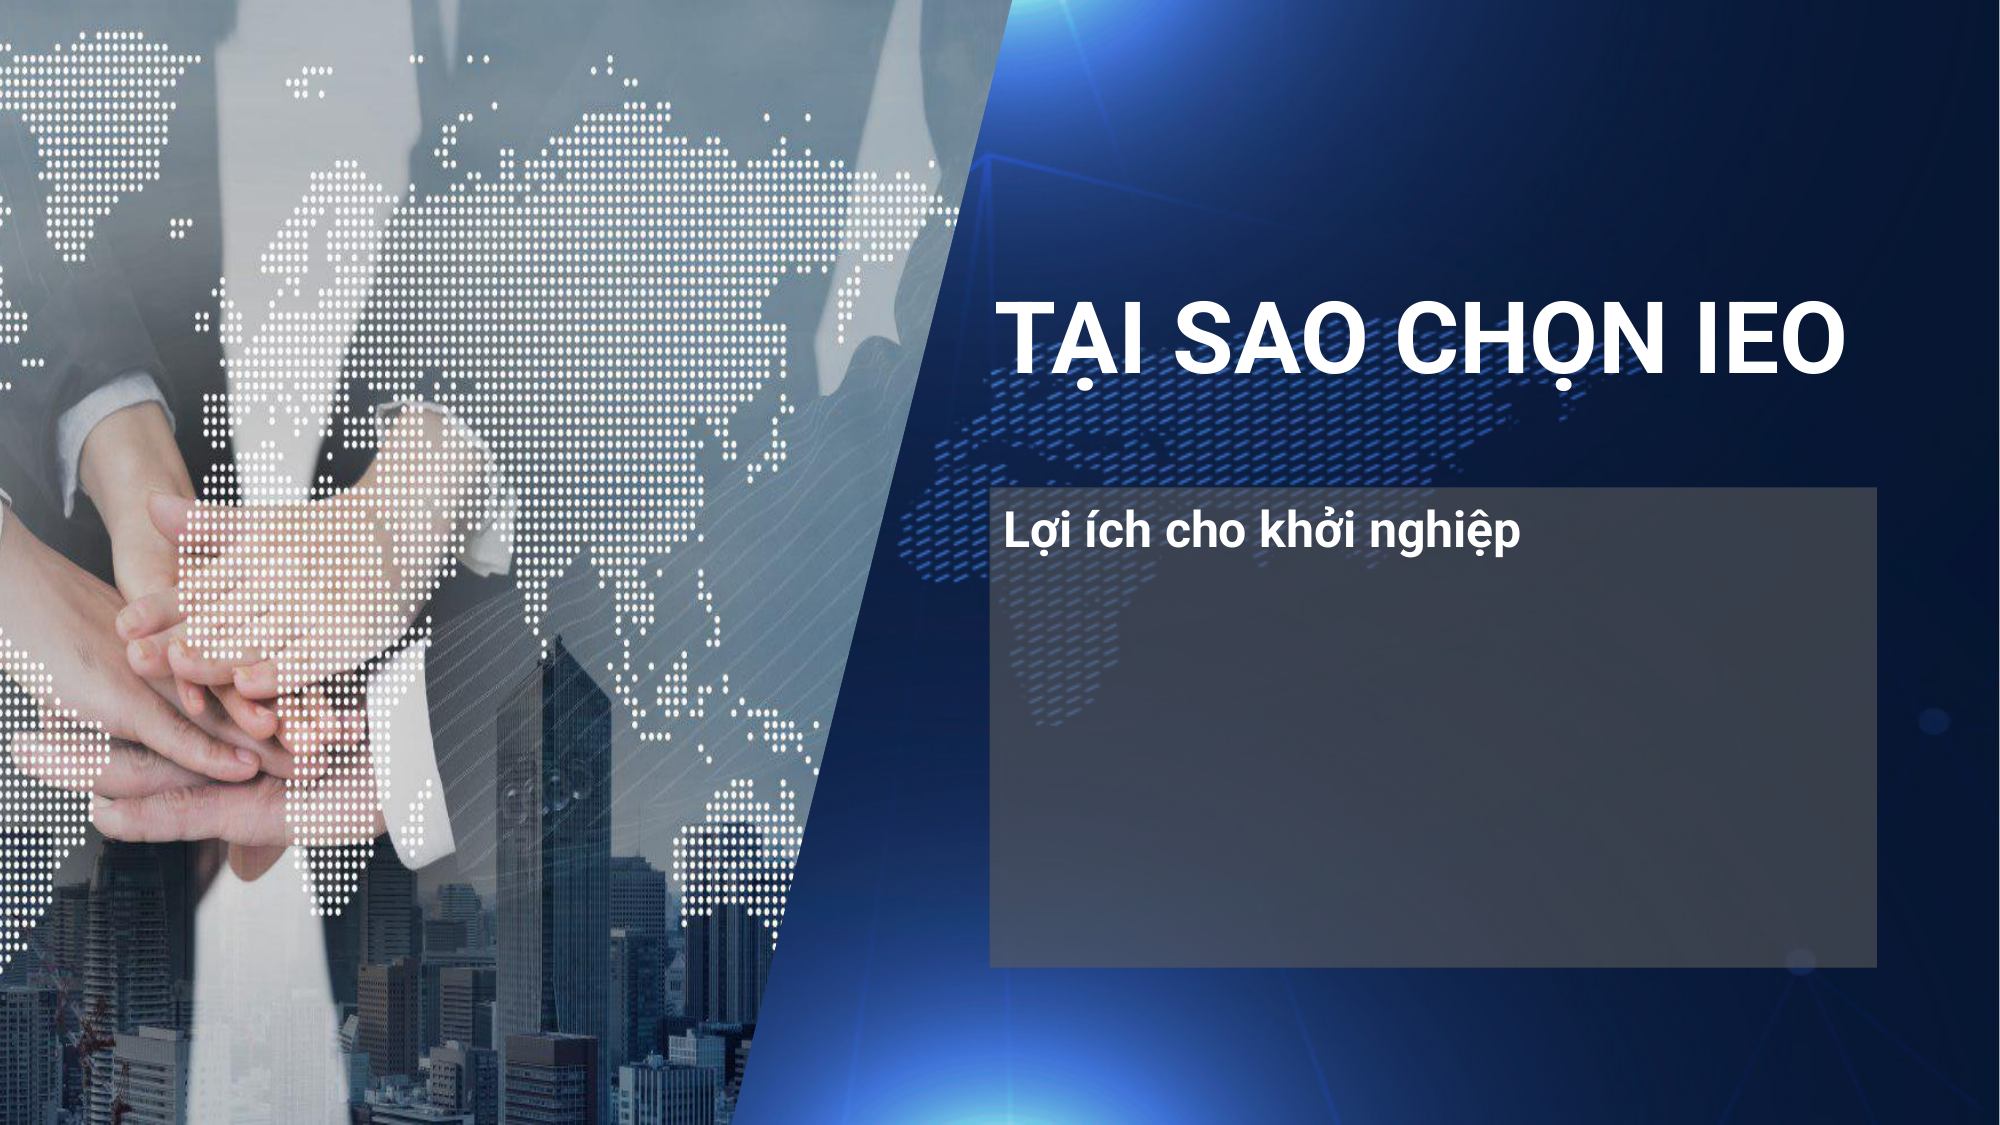

TẠI SAO CHỌN IEO
Lợi ích cho khởi nghiệp